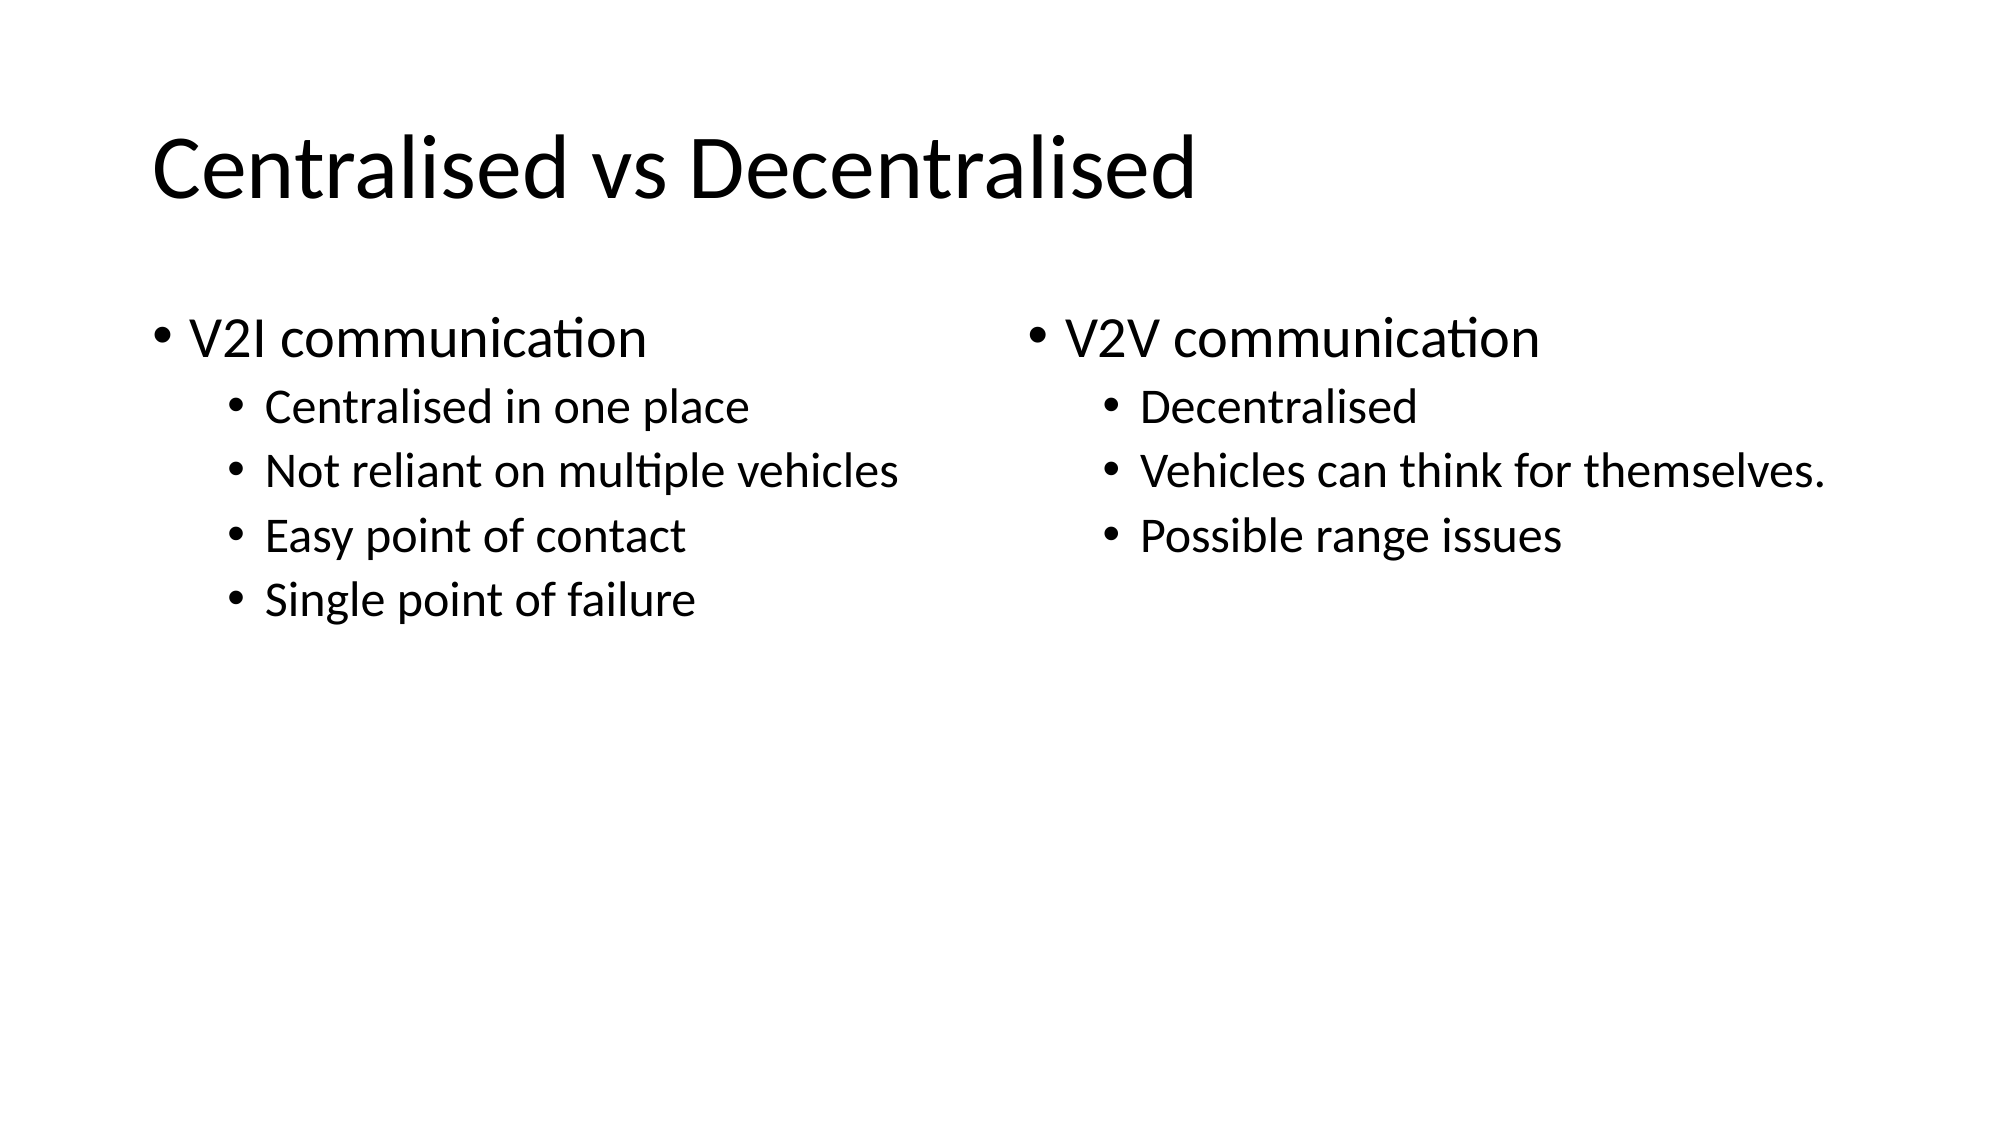

# Centralised vs Decentralised
V2I communication
Centralised in one place
Not reliant on multiple vehicles
Easy point of contact
Single point of failure
V2V communication
Decentralised
Vehicles can think for themselves.
Possible range issues